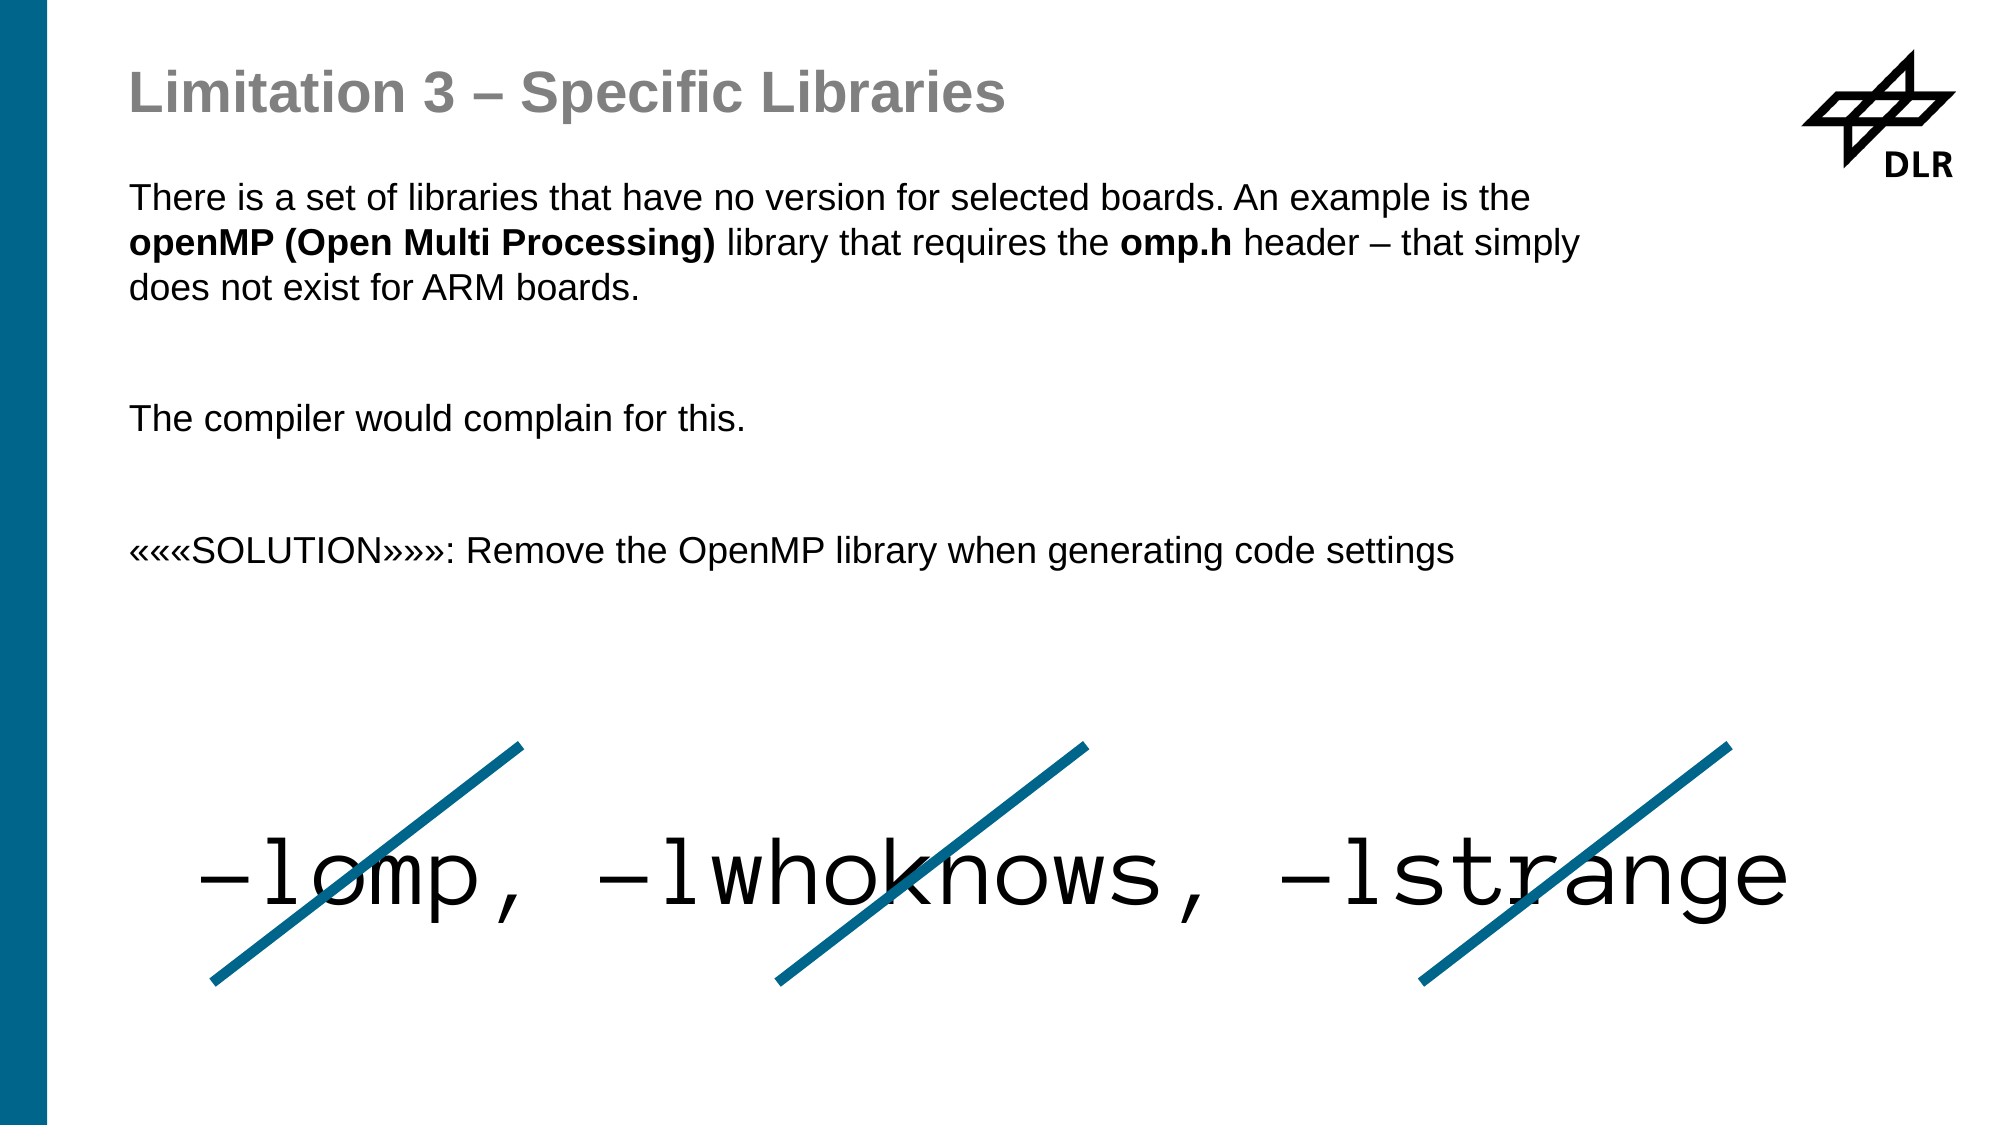

# Limitation 3 – Specific Libraries
There is a set of libraries that have no version for selected boards. An example is the openMP (Open Multi Processing) library that requires the omp.h header – that simply does not exist for ARM boards.

The compiler would complain for this.

«««SOLUTION»»»: Remove the OpenMP library when generating code settings
-lomp, -lwhoknows, -lstrange